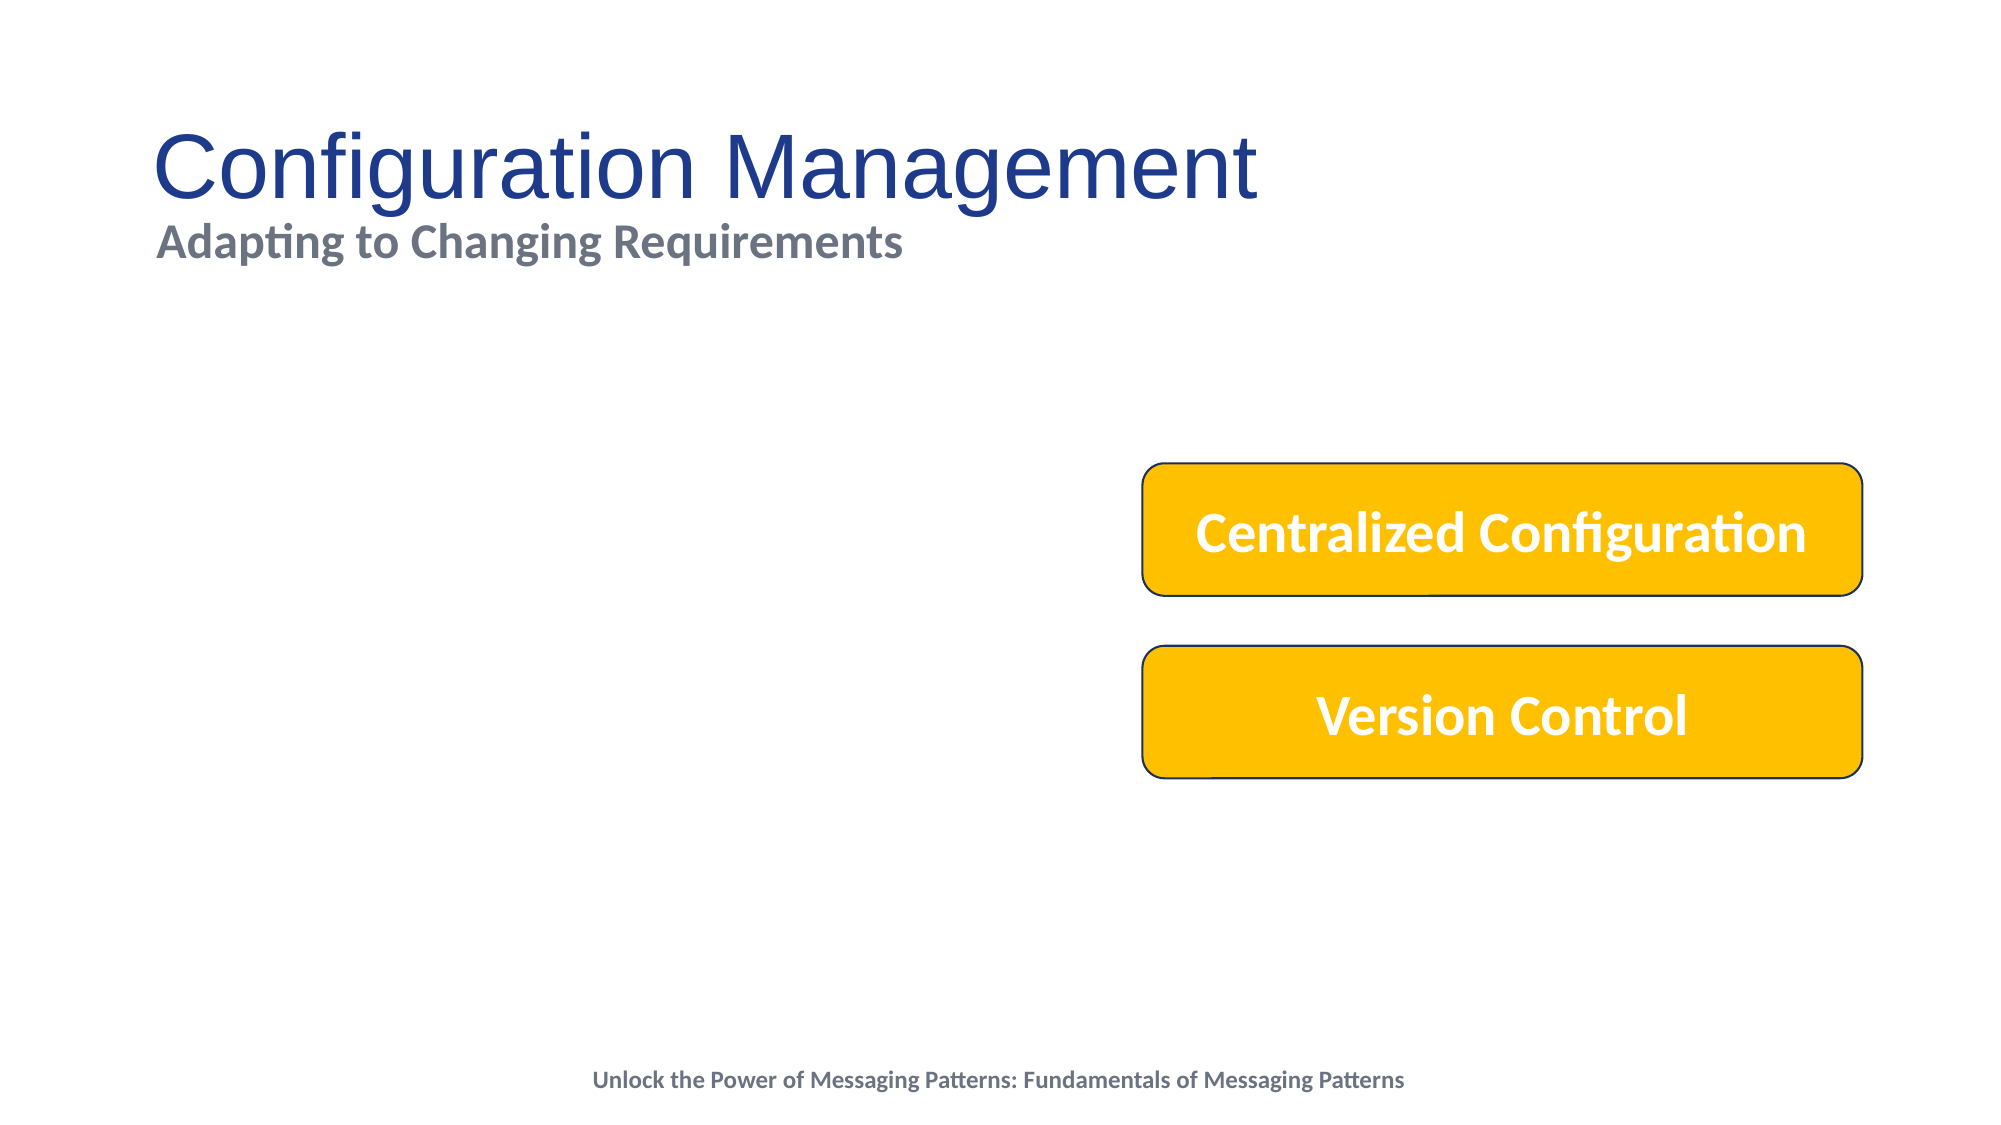

# Configuration Management
Adapting to Changing Requirements

Centralized Configuration
Version Control